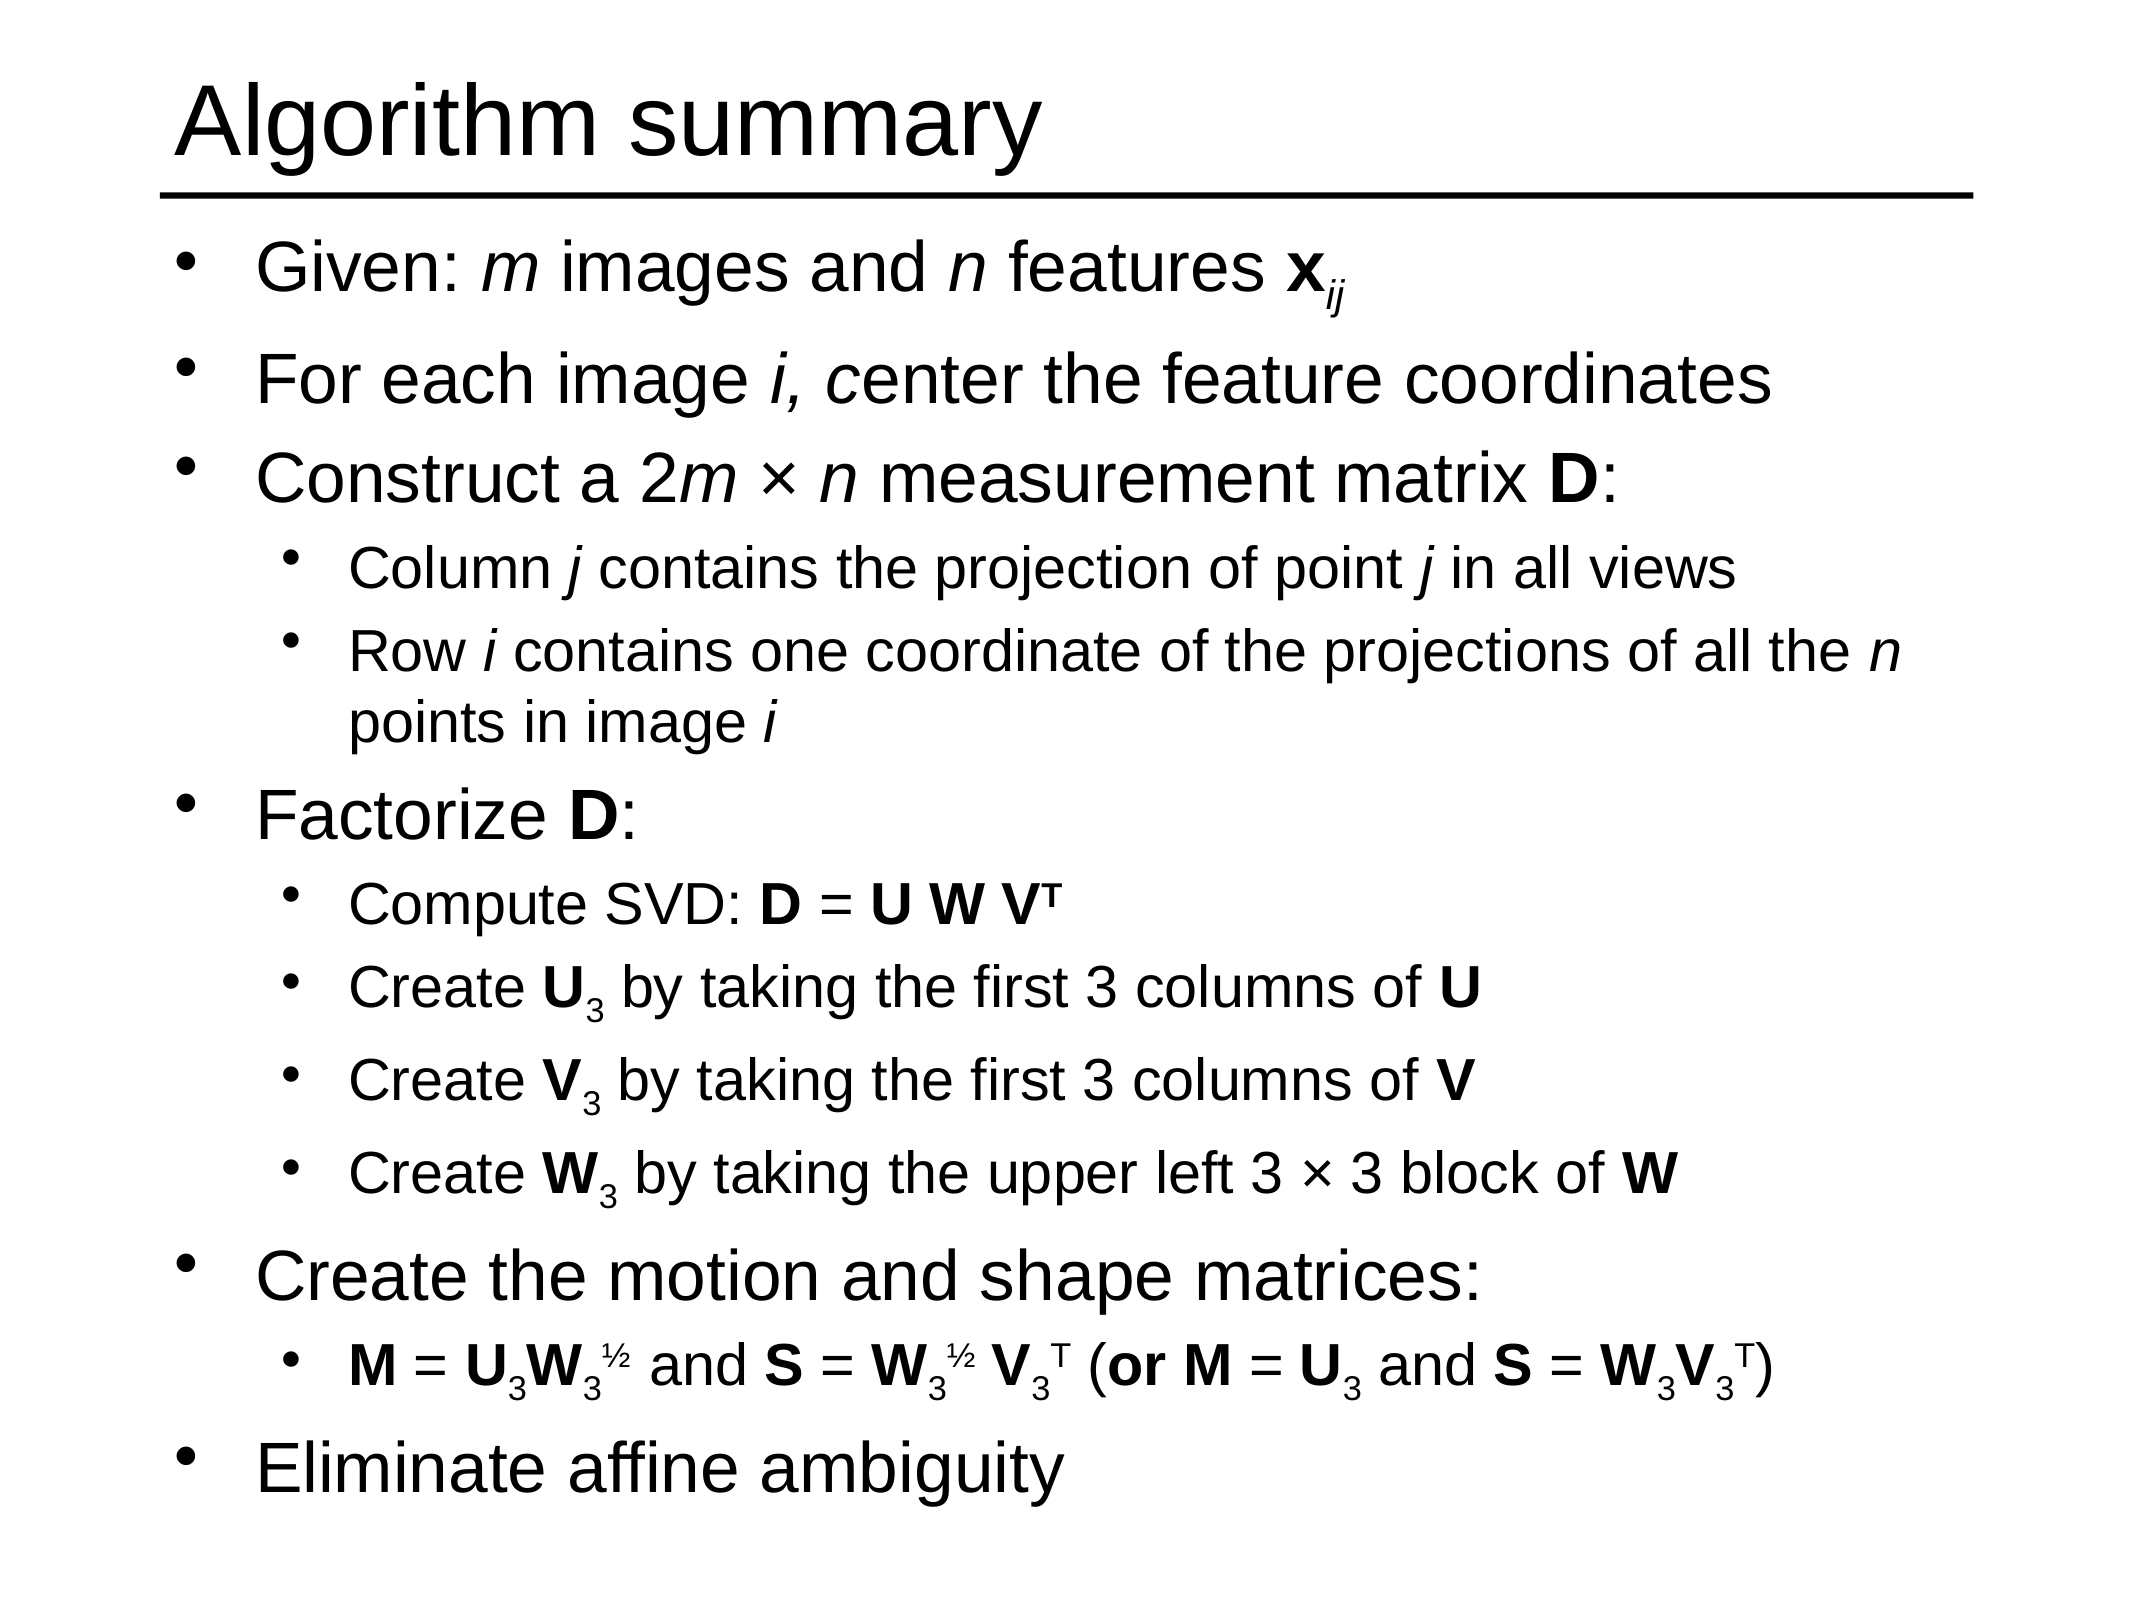

# Algorithm summary
Given: m images and n features xij
For each image i, center the feature coordinates
Construct a 2m × n measurement matrix D:
Column j contains the projection of point j in all views
Row i contains one coordinate of the projections of all the n points in image i
Factorize D:
Compute SVD: D = U W VT
Create U3 by taking the first 3 columns of U
Create V3 by taking the first 3 columns of V
Create W3 by taking the upper left 3 × 3 block of W
Create the motion and shape matrices:
M = U3W3½  and S = W3½ V3T (or M = U3 and S = W3V3T)
Eliminate affine ambiguity